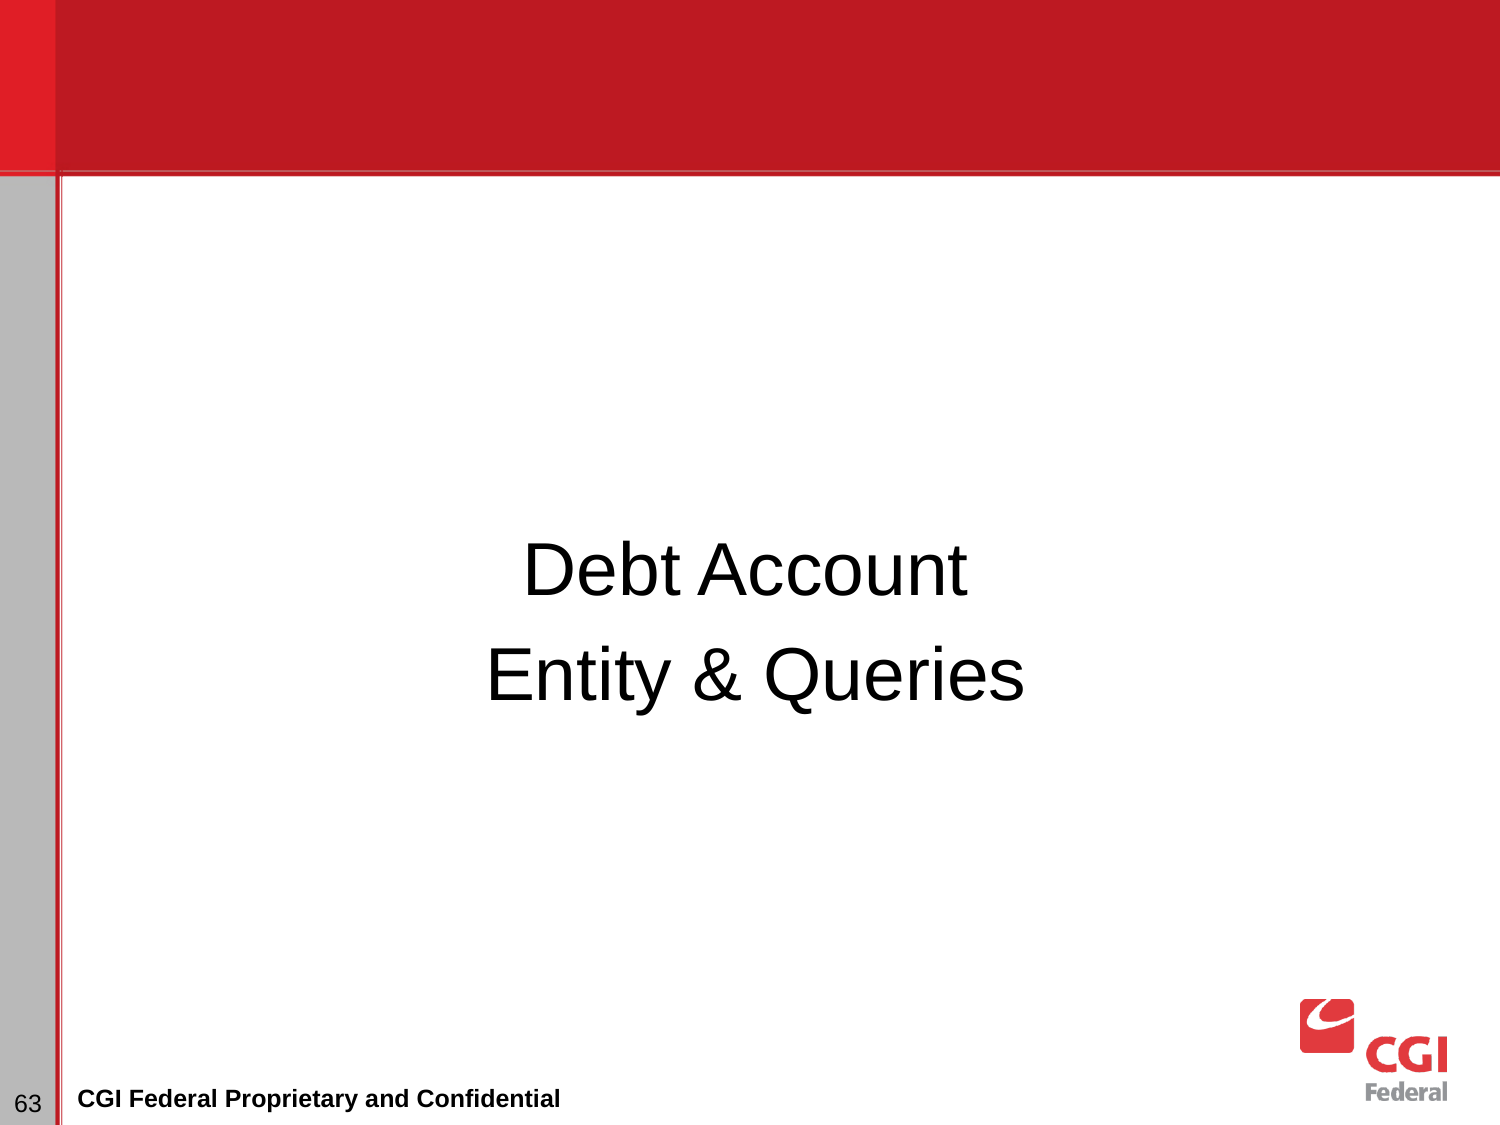

Debt Account
Entity & Queries
# Dunning
63
CGI Federal Proprietary and Confidential